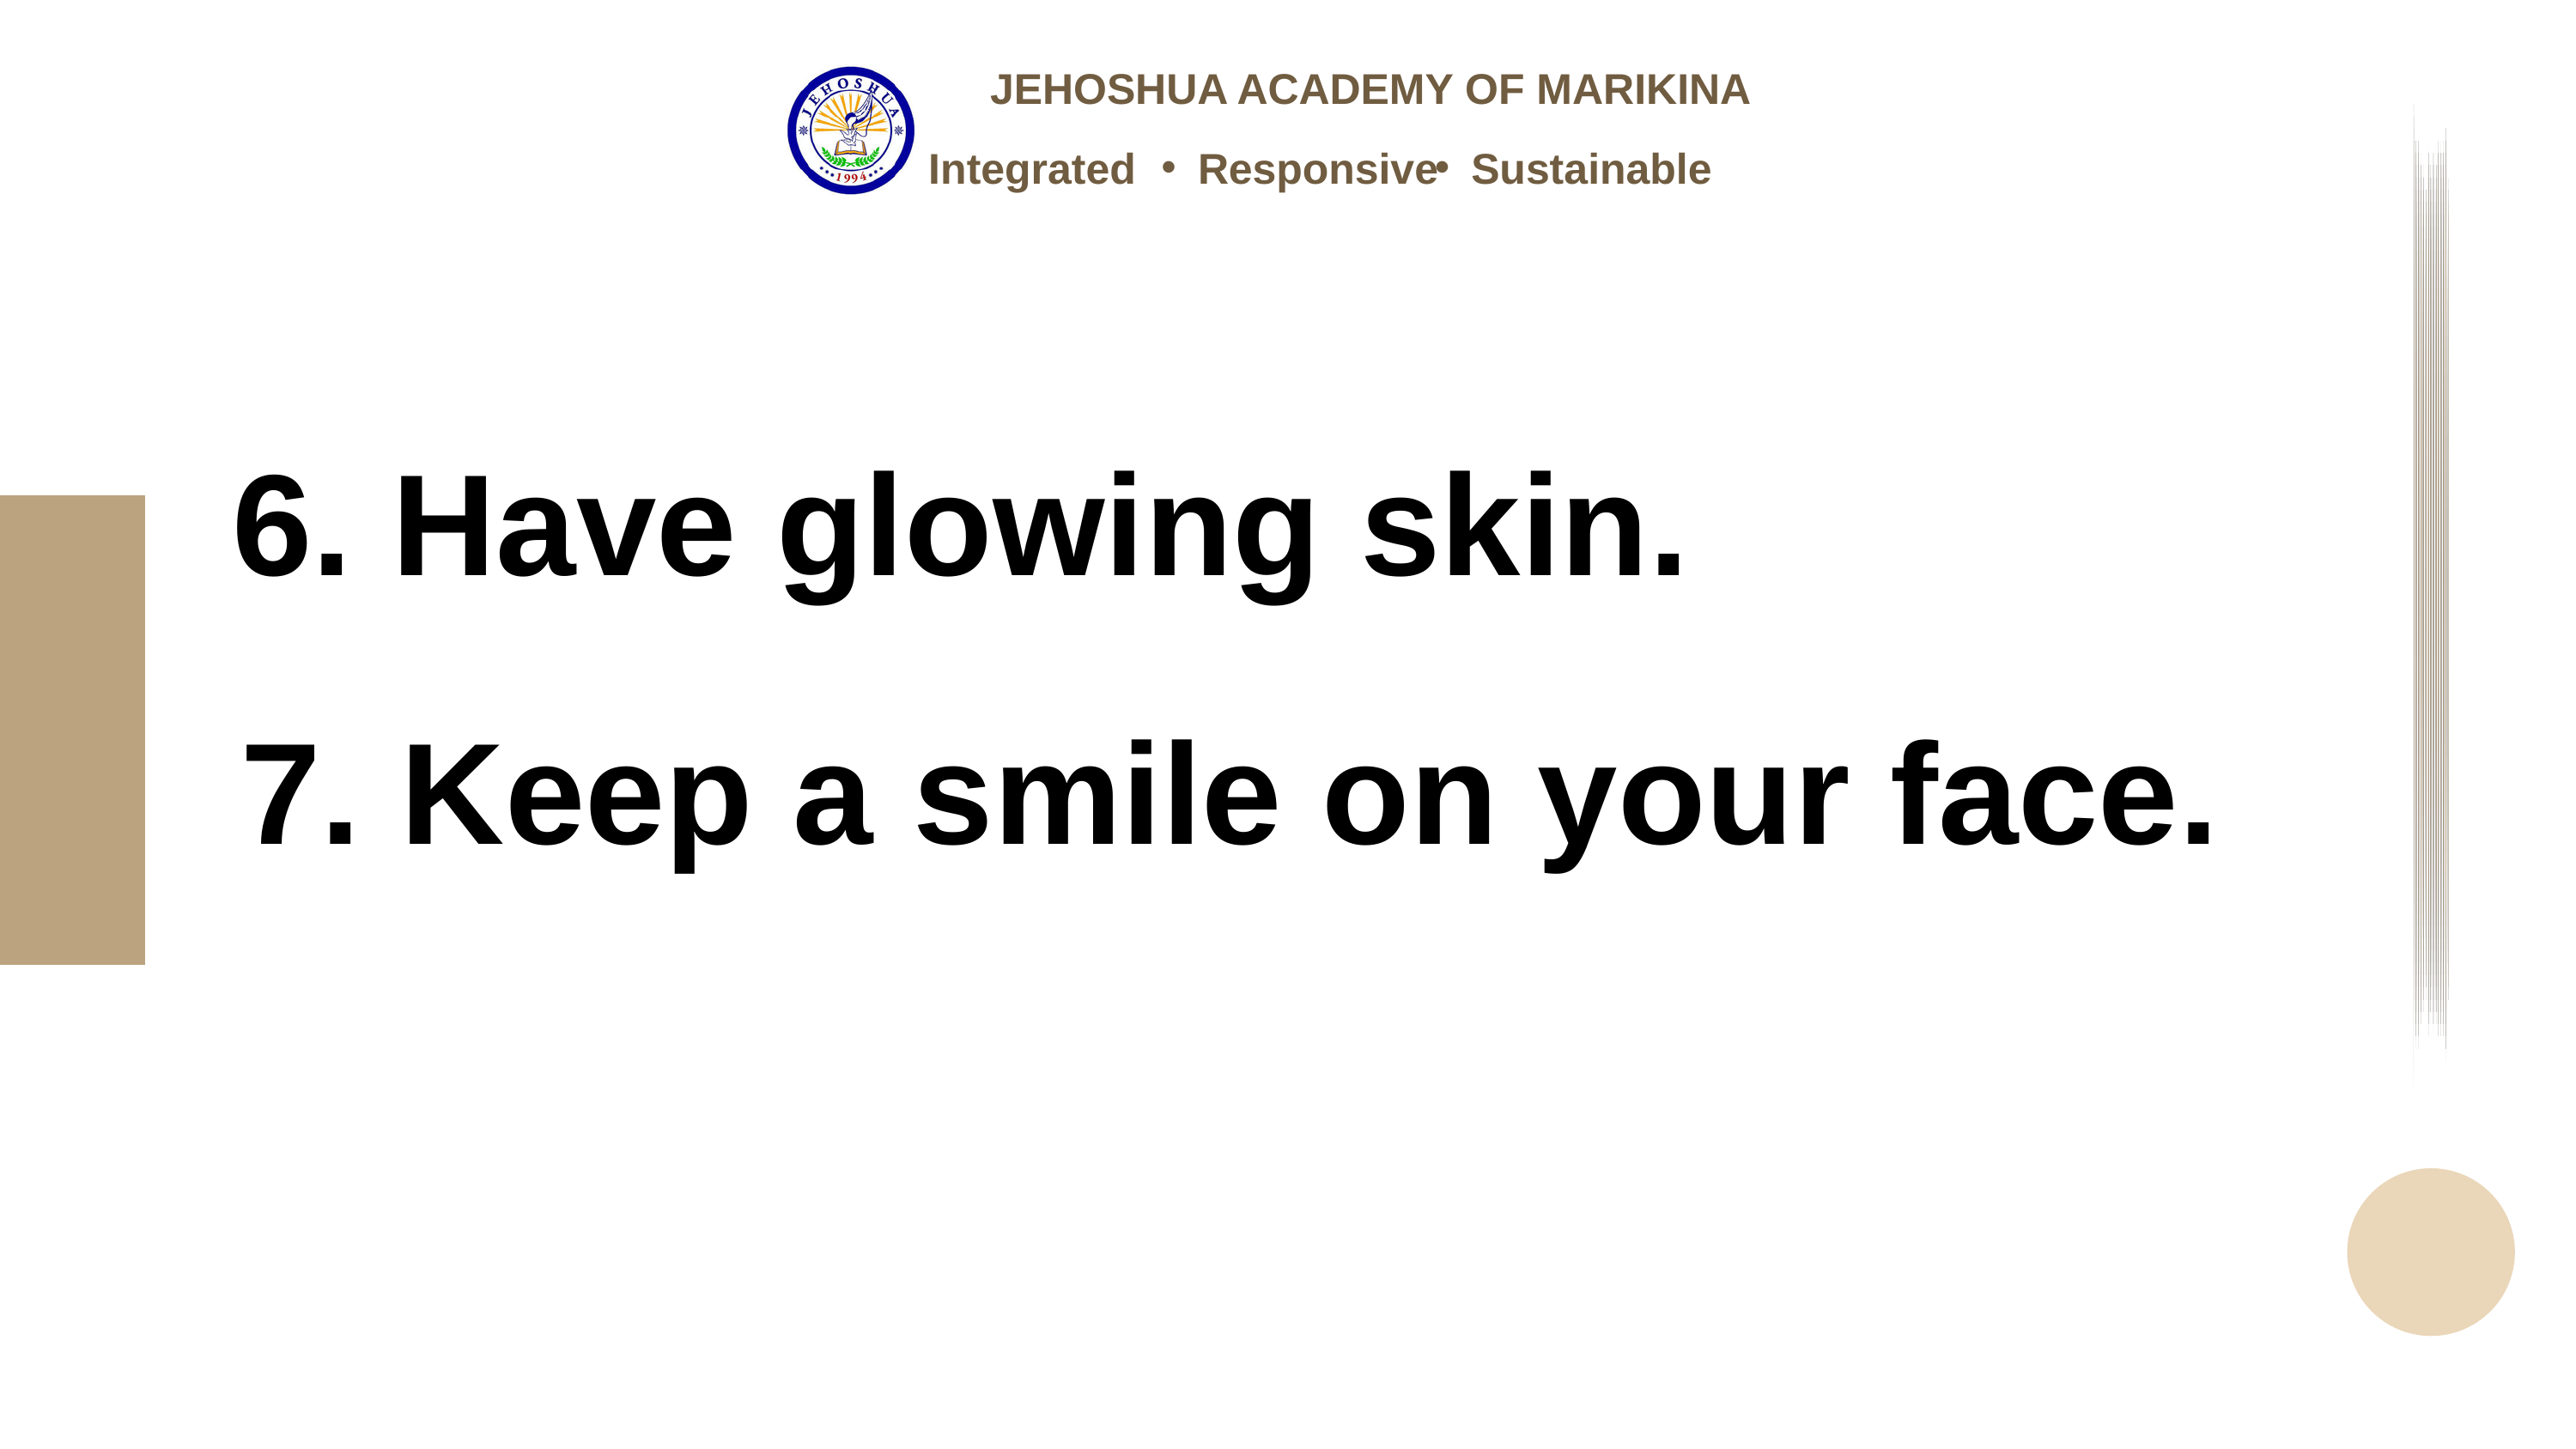

JEHOSHUA ACADEMY OF MARIKINA

Integrated
Responsive
Sustainable
6. Have glowing skin.

7. Keep a smile on your face.